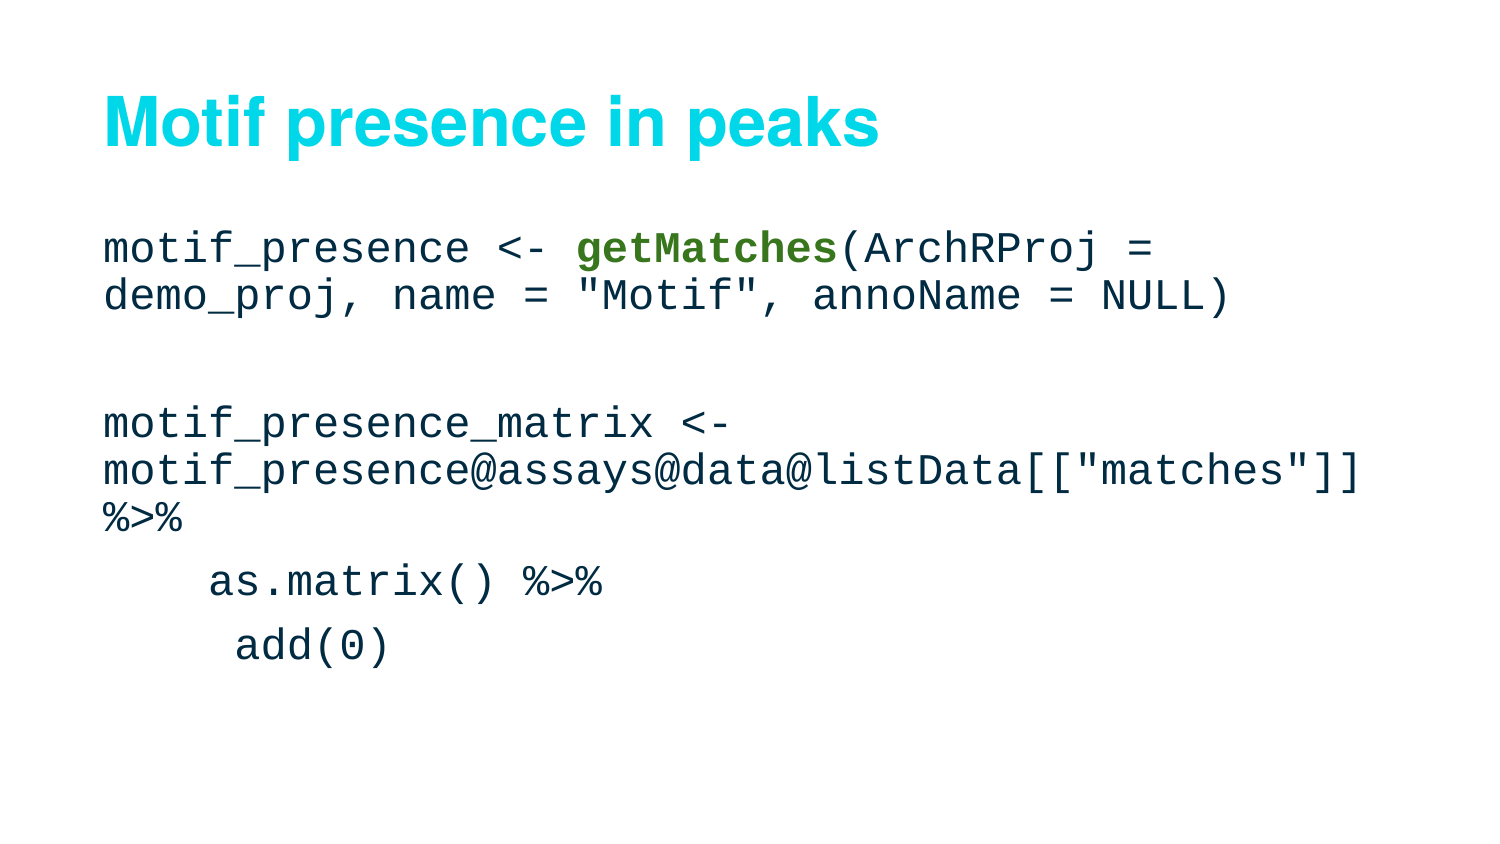

# Motif presence in peaks
motif_presence <- getMatches(ArchRProj = demo_proj, name = "Motif", annoName = NULL)

motif_presence_matrix <- motif_presence@assays@data@listData[["matches"]] %>%
    as.matrix() %>%
     add(0)